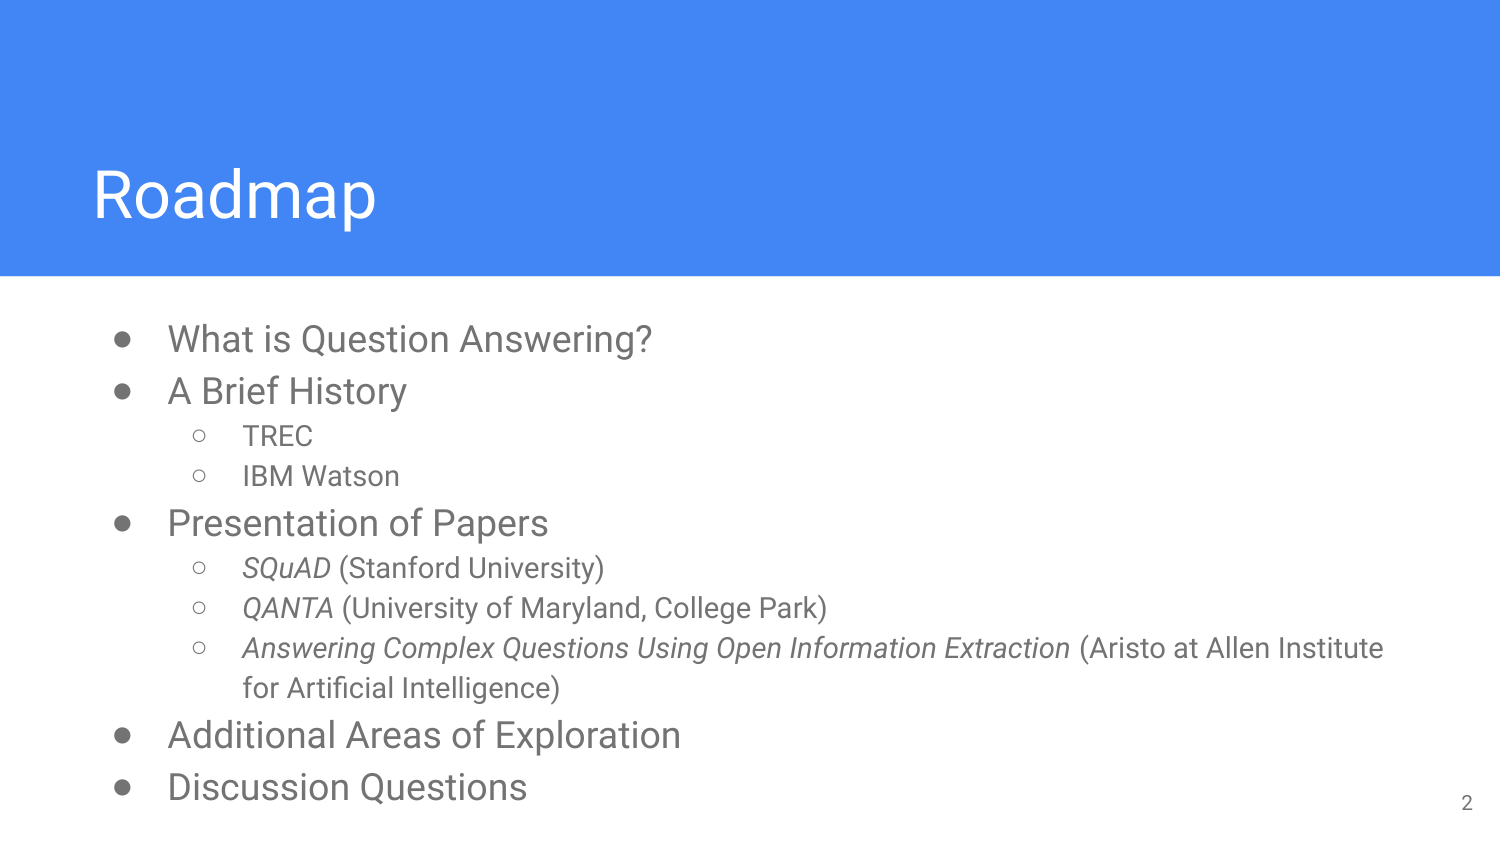

# Roadmap
What is Question Answering?
A Brief History
TREC
IBM Watson
Presentation of Papers
SQuAD (Stanford University)
QANTA (University of Maryland, College Park)
Answering Complex Questions Using Open Information Extraction (Aristo at Allen Institute for Artificial Intelligence)
Additional Areas of Exploration
Discussion Questions
2